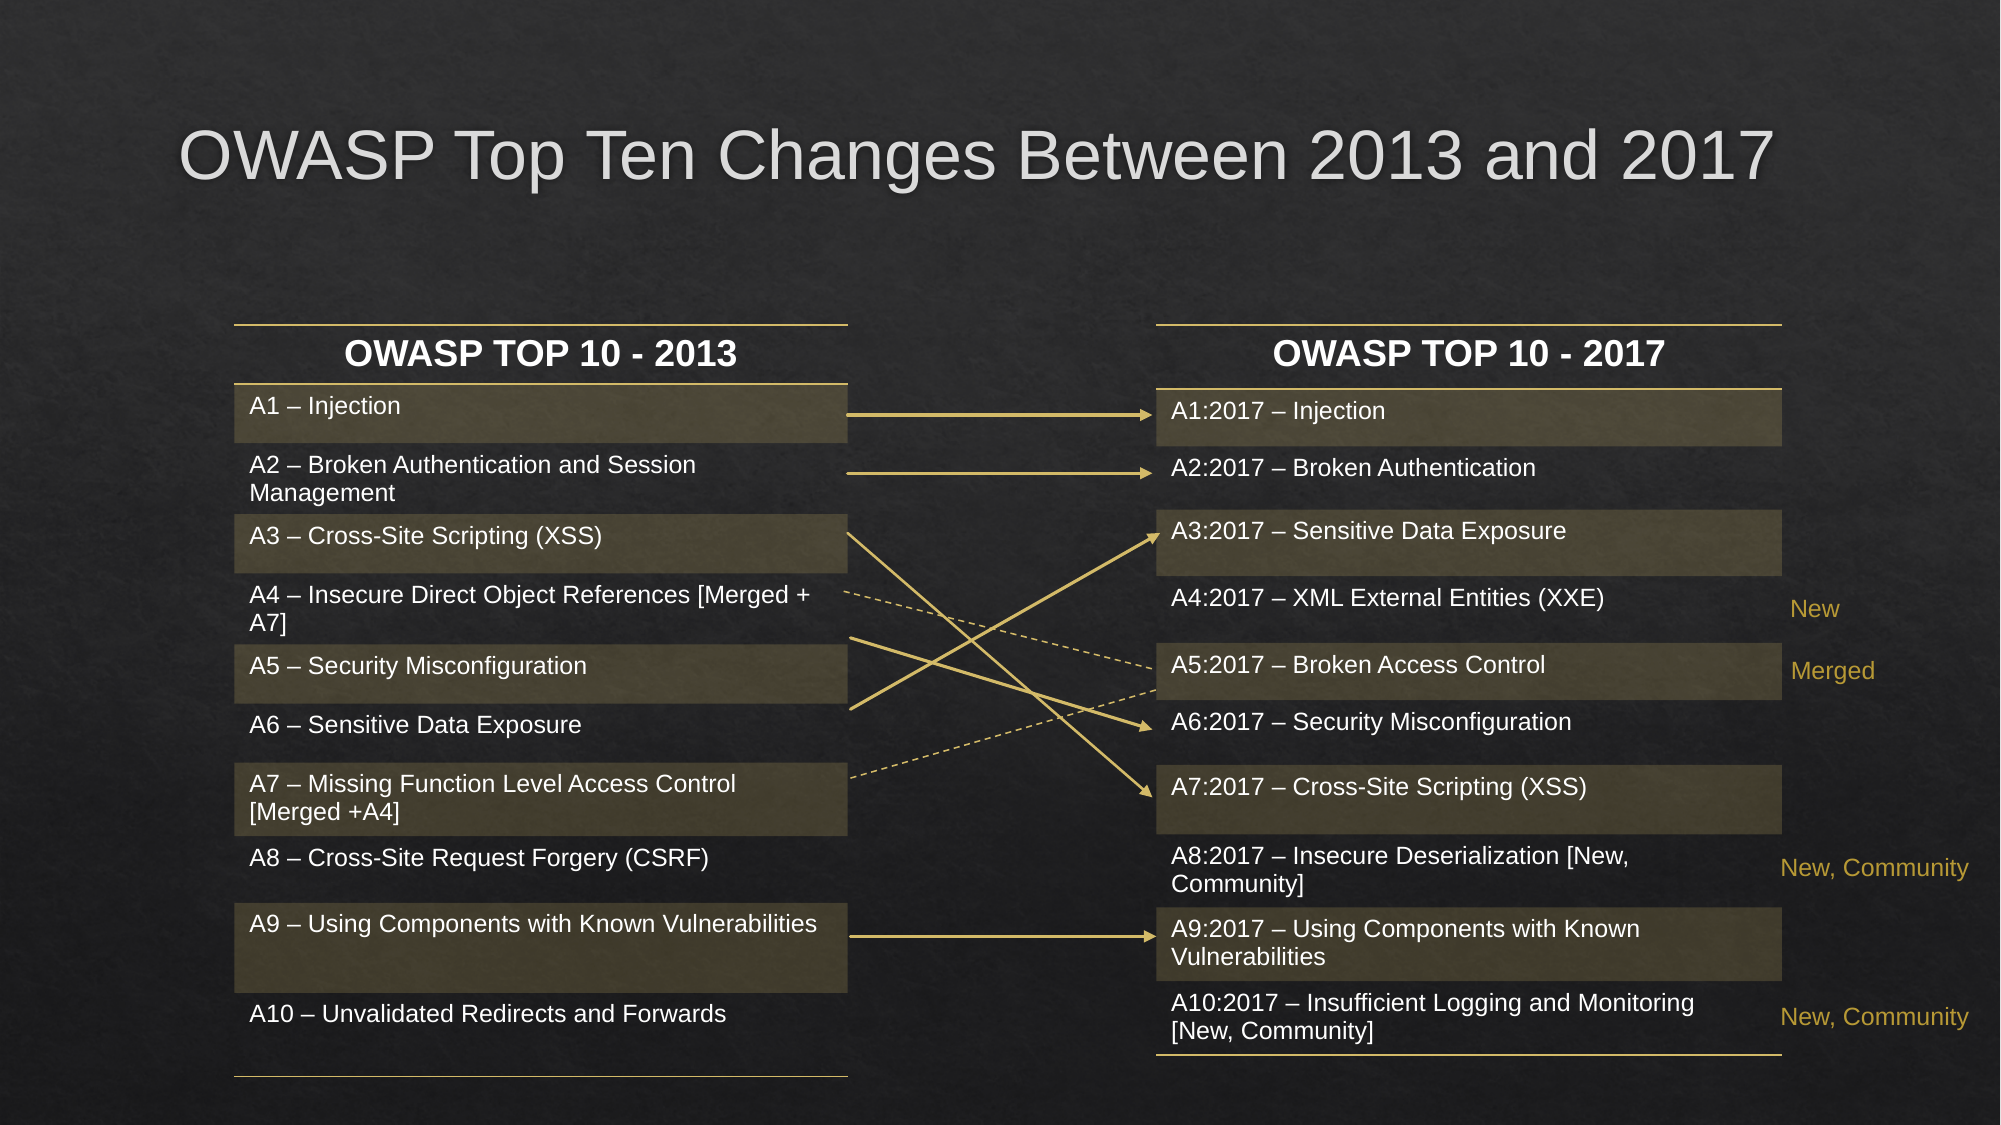

OWASP Top Ten Changes Between 2013 and 2017
| OWASP TOP 10 - 2013 |
| --- |
| A1 – Injection |
| A2 – Broken Authentication and Session Management |
| A3 – Cross-Site Scripting (XSS) |
| A4 – Insecure Direct Object References [Merged + A7] |
| A5 – Security Misconfiguration |
| A6 – Sensitive Data Exposure |
| A7 – Missing Function Level Access Control [Merged +A4] |
| A8 – Cross-Site Request Forgery (CSRF) |
| A9 – Using Components with Known Vulnerabilities |
| A10 – Unvalidated Redirects and Forwards |
| OWASP TOP 10 - 2017 |
| --- |
| A1:2017 – Injection |
| A2:2017 – Broken Authentication |
| A3:2017 – Sensitive Data Exposure |
| A4:2017 – XML External Entities (XXE) |
| A5:2017 – Broken Access Control |
| A6:2017 – Security Misconfiguration |
| A7:2017 – Cross-Site Scripting (XSS) |
| A8:2017 – Insecure Deserialization [New, Community] |
| A9:2017 – Using Components with Known Vulnerabilities |
| A10:2017 – Insufficient Logging and Monitoring [New, Community] |
New
Merged
New, Community
New, Community